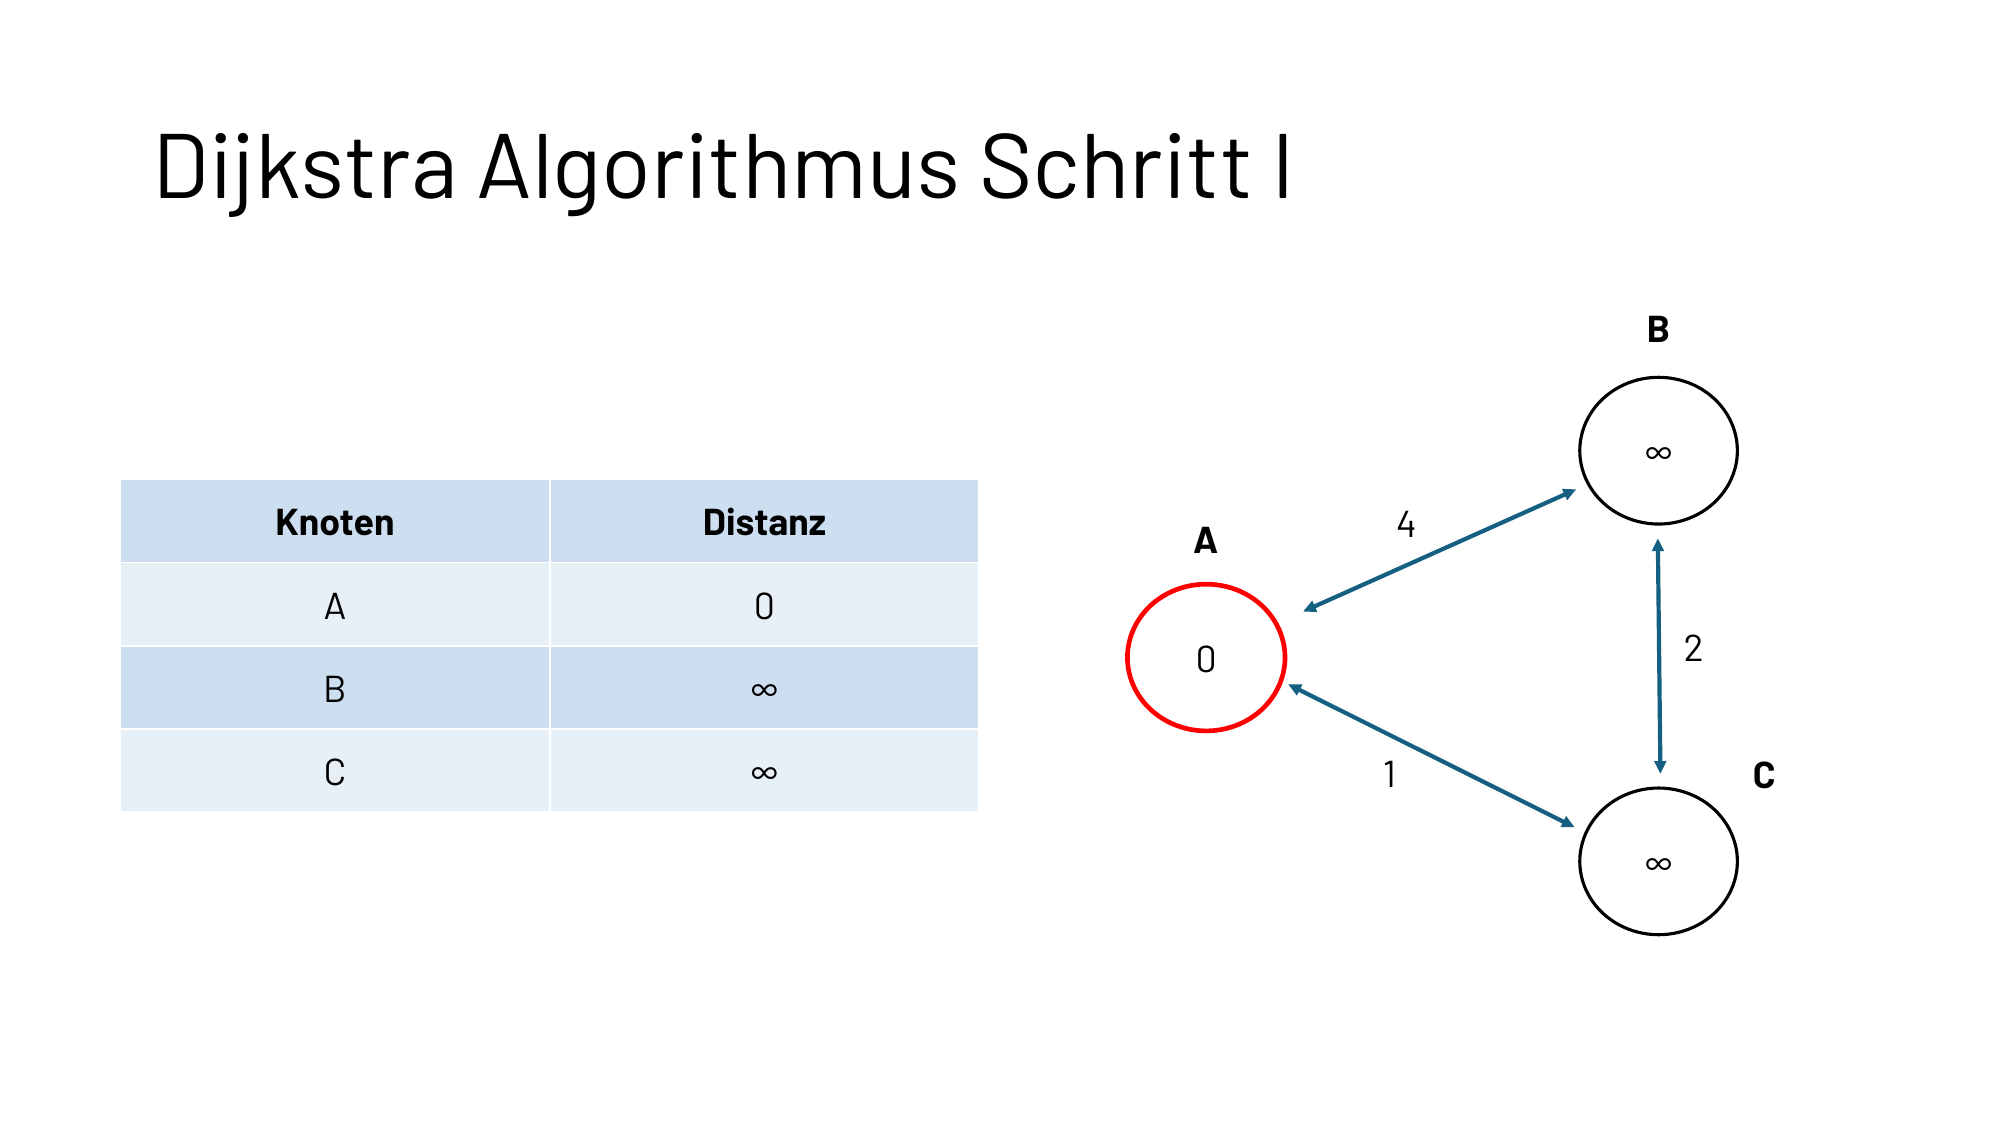

# Dijkstra Algorithmus Schritt I
B
​∞
| Knoten | Distanz |
| --- | --- |
| A | 0 |
| B | ∞ |
| C | ∞ |
4
A
0
2
1
C
∞